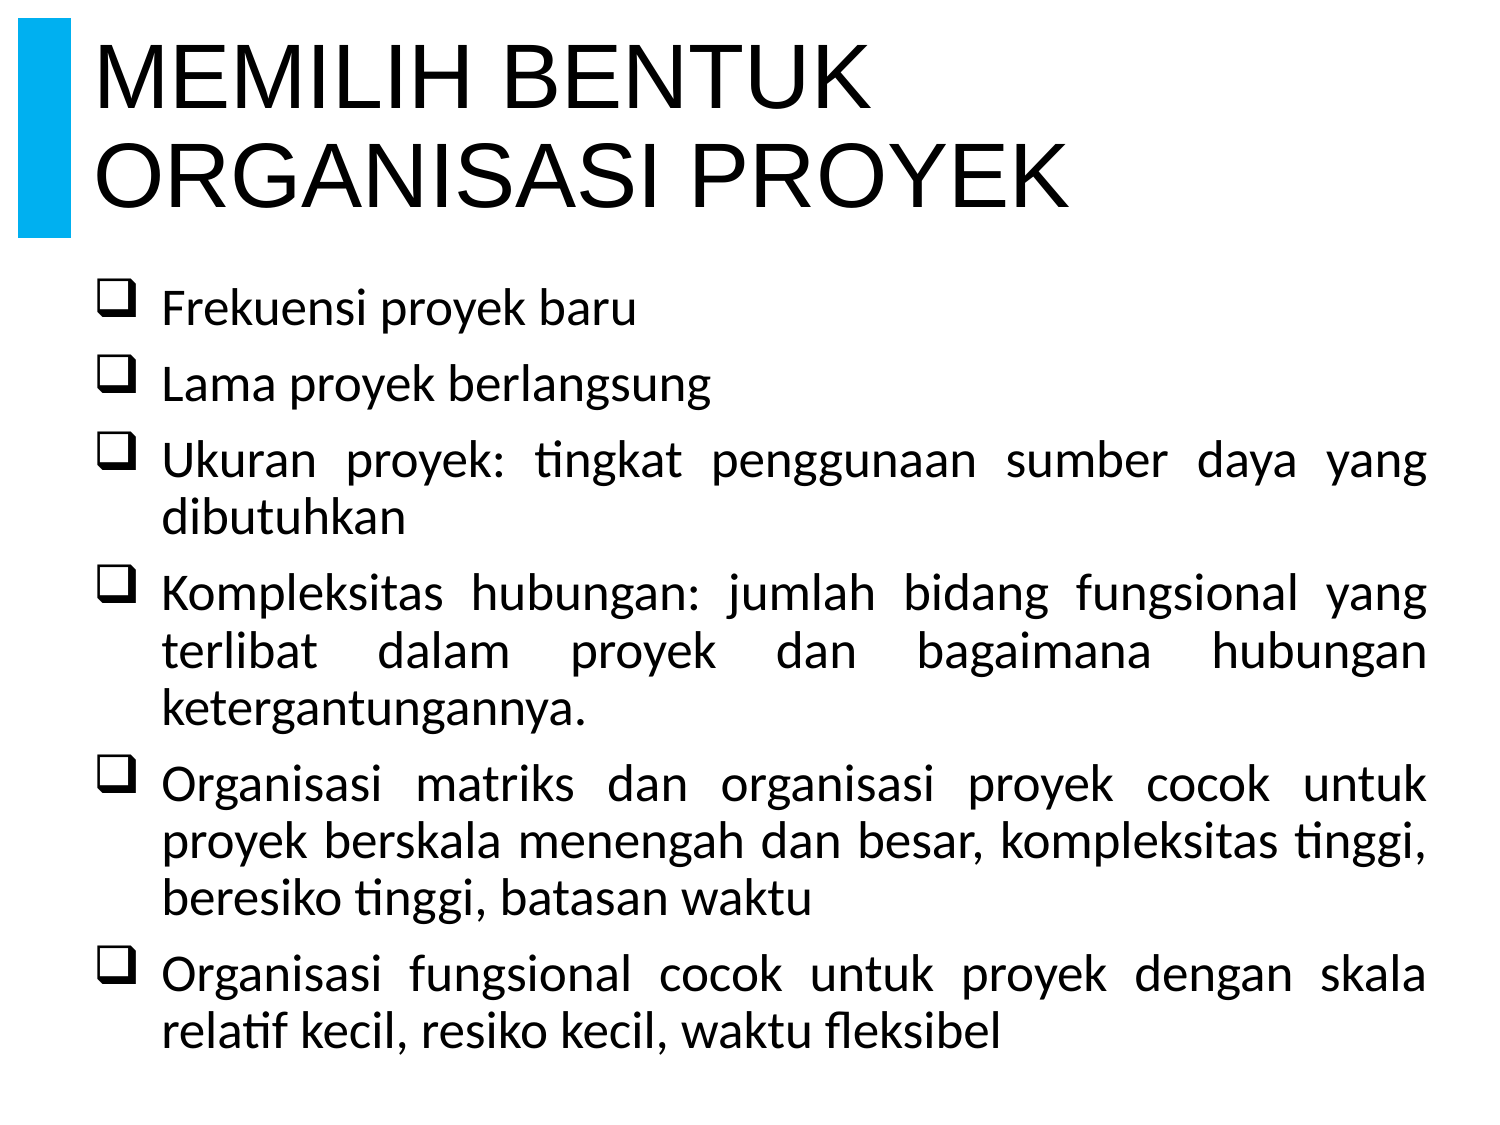

# MEMILIH BENTUK ORGANISASI PROYEK
Frekuensi proyek baru
Lama proyek berlangsung
Ukuran proyek: tingkat penggunaan sumber daya yang dibutuhkan
Kompleksitas hubungan: jumlah bidang fungsional yang terlibat dalam proyek dan bagaimana hubungan ketergantungannya.
Organisasi matriks dan organisasi proyek cocok untuk proyek berskala menengah dan besar, kompleksitas tinggi, beresiko tinggi, batasan waktu
Organisasi fungsional cocok untuk proyek dengan skala relatif kecil, resiko kecil, waktu fleksibel